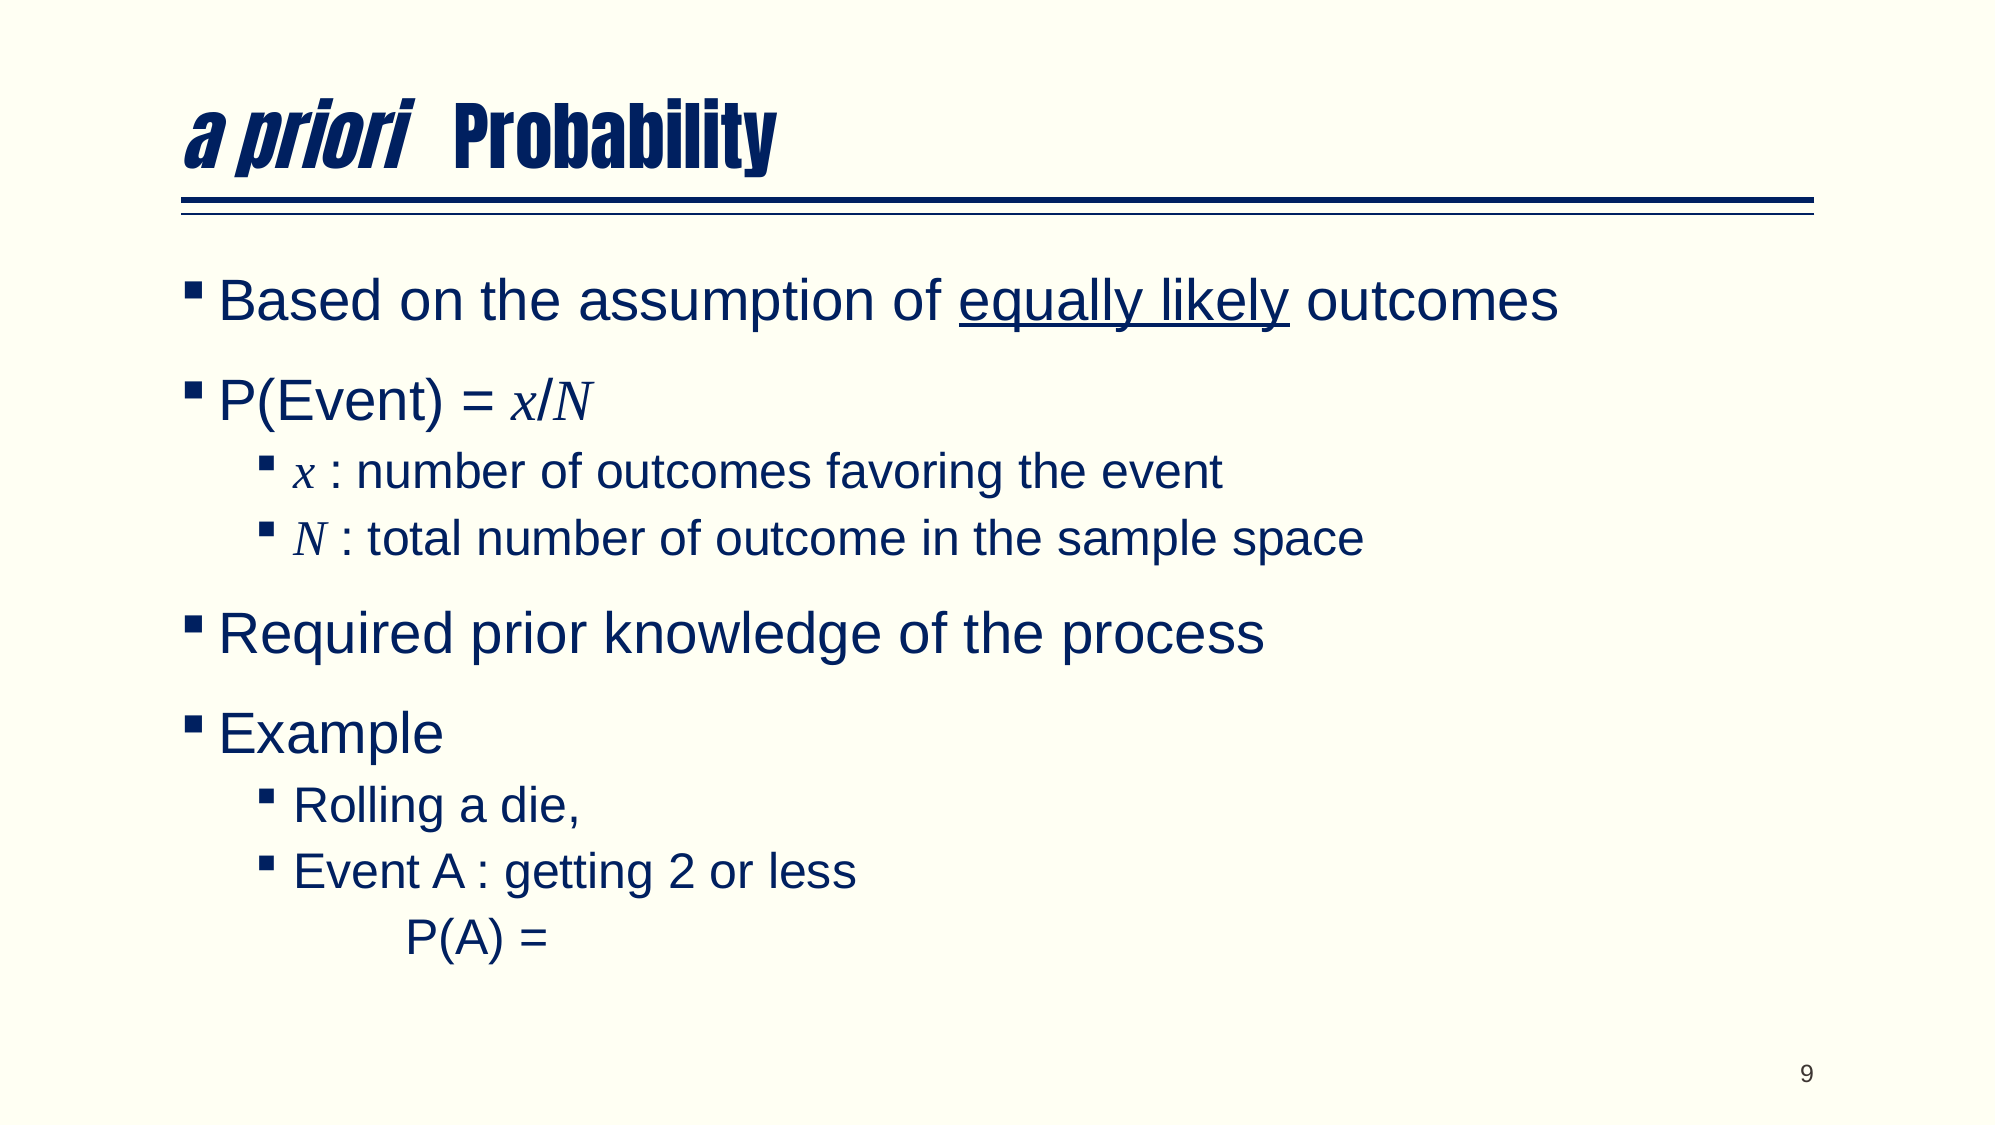

# a priori   Probability
Based on the assumption of equally likely outcomes
P(Event) = x/N
x : number of outcomes favoring the event
N : total number of outcome in the sample space
Required prior knowledge of the process
Example
Rolling a die,
Event A : getting 2 or less
	P(A) =
9